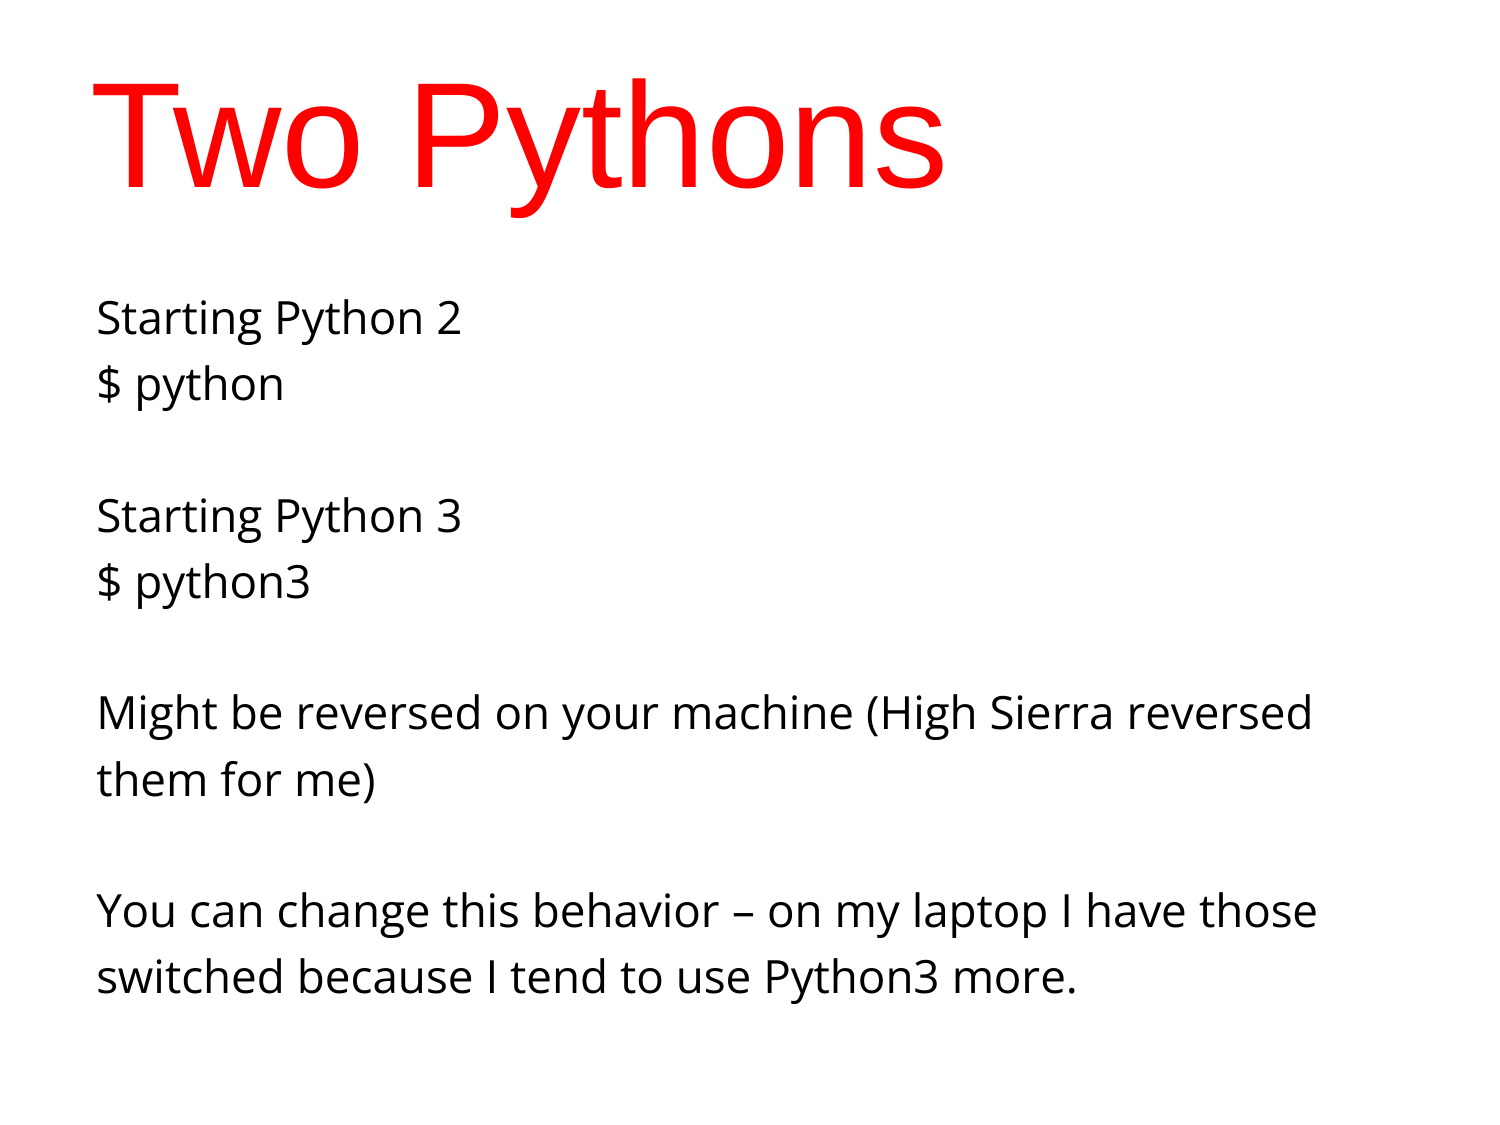

# Two Pythons
Starting Python 2
$ python

Starting Python 3
$ python3

Might be reversed on your machine (High Sierra reversed them for me)

You can change this behavior – on my laptop I have those switched because I tend to use Python3 more.